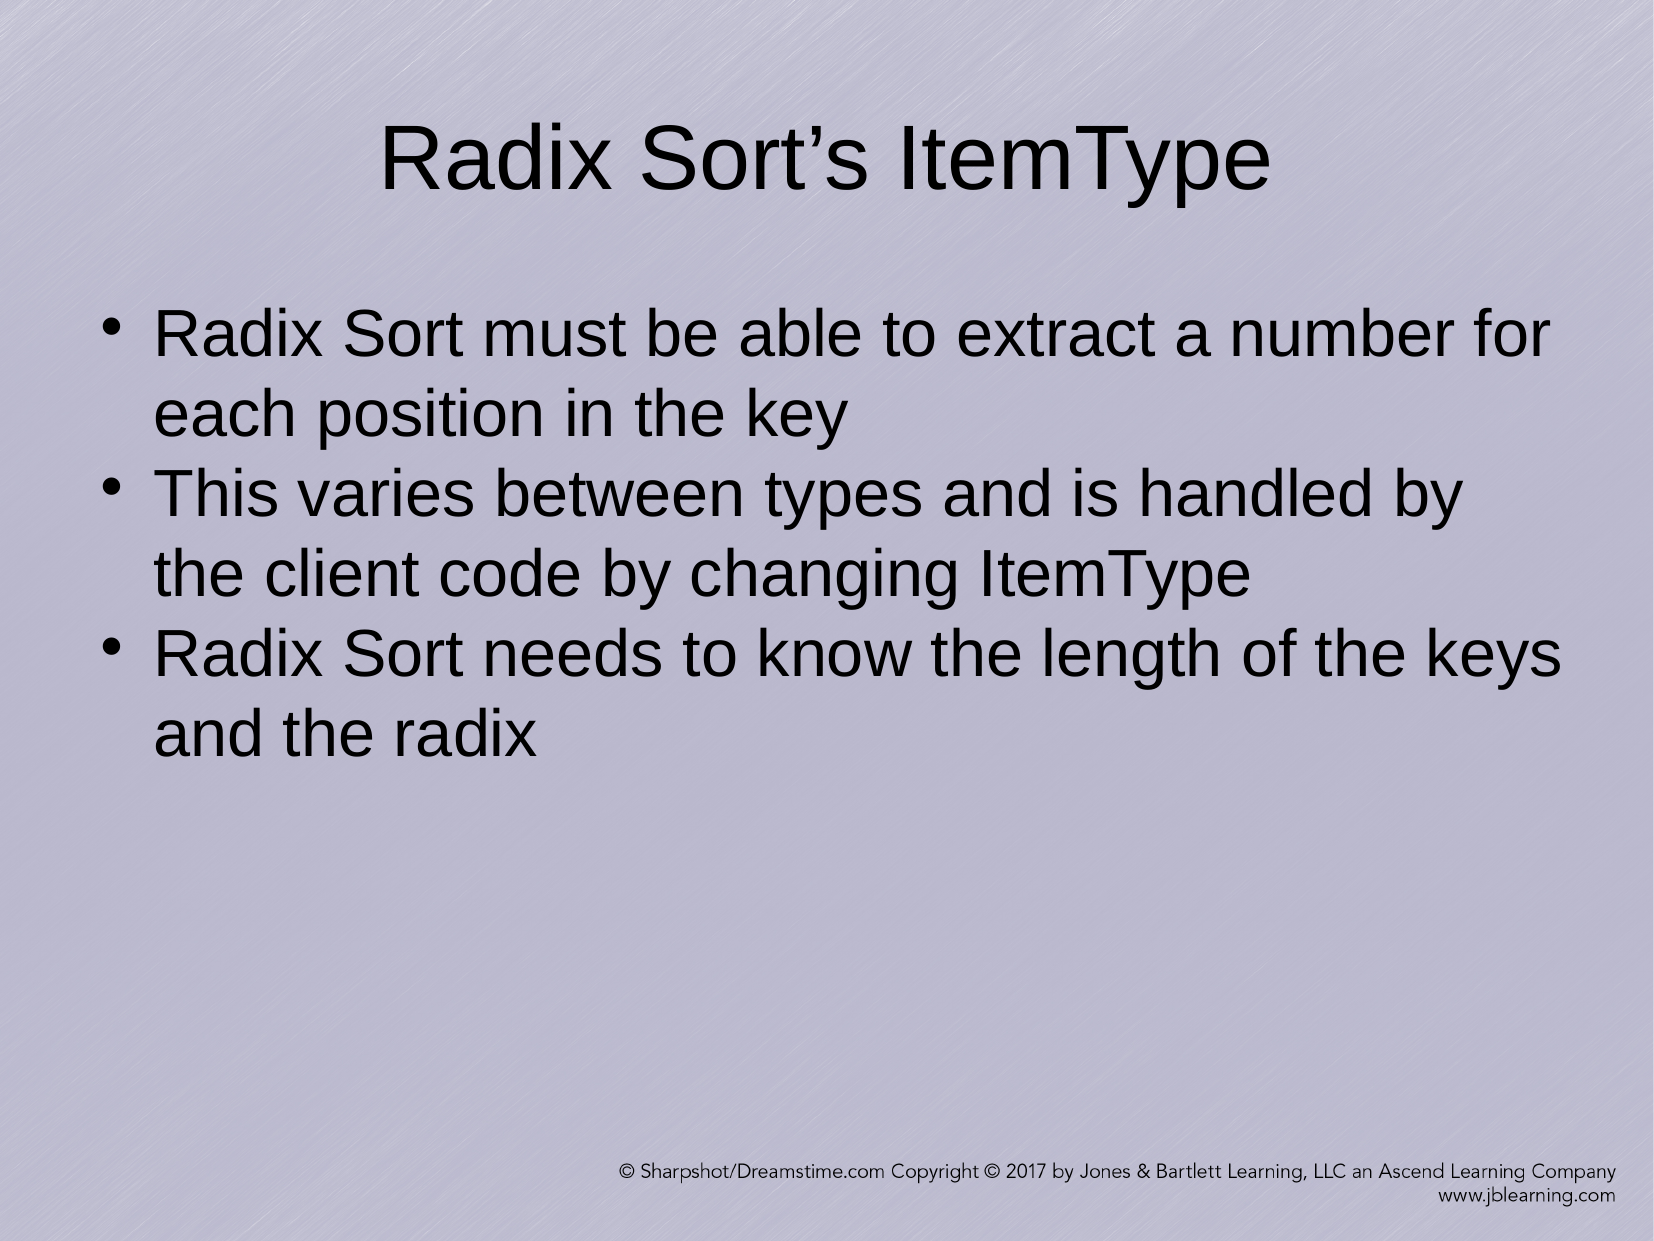

Radix Sort’s ItemType
Radix Sort must be able to extract a number for each position in the key
This varies between types and is handled by the client code by changing ItemType
Radix Sort needs to know the length of the keys and the radix